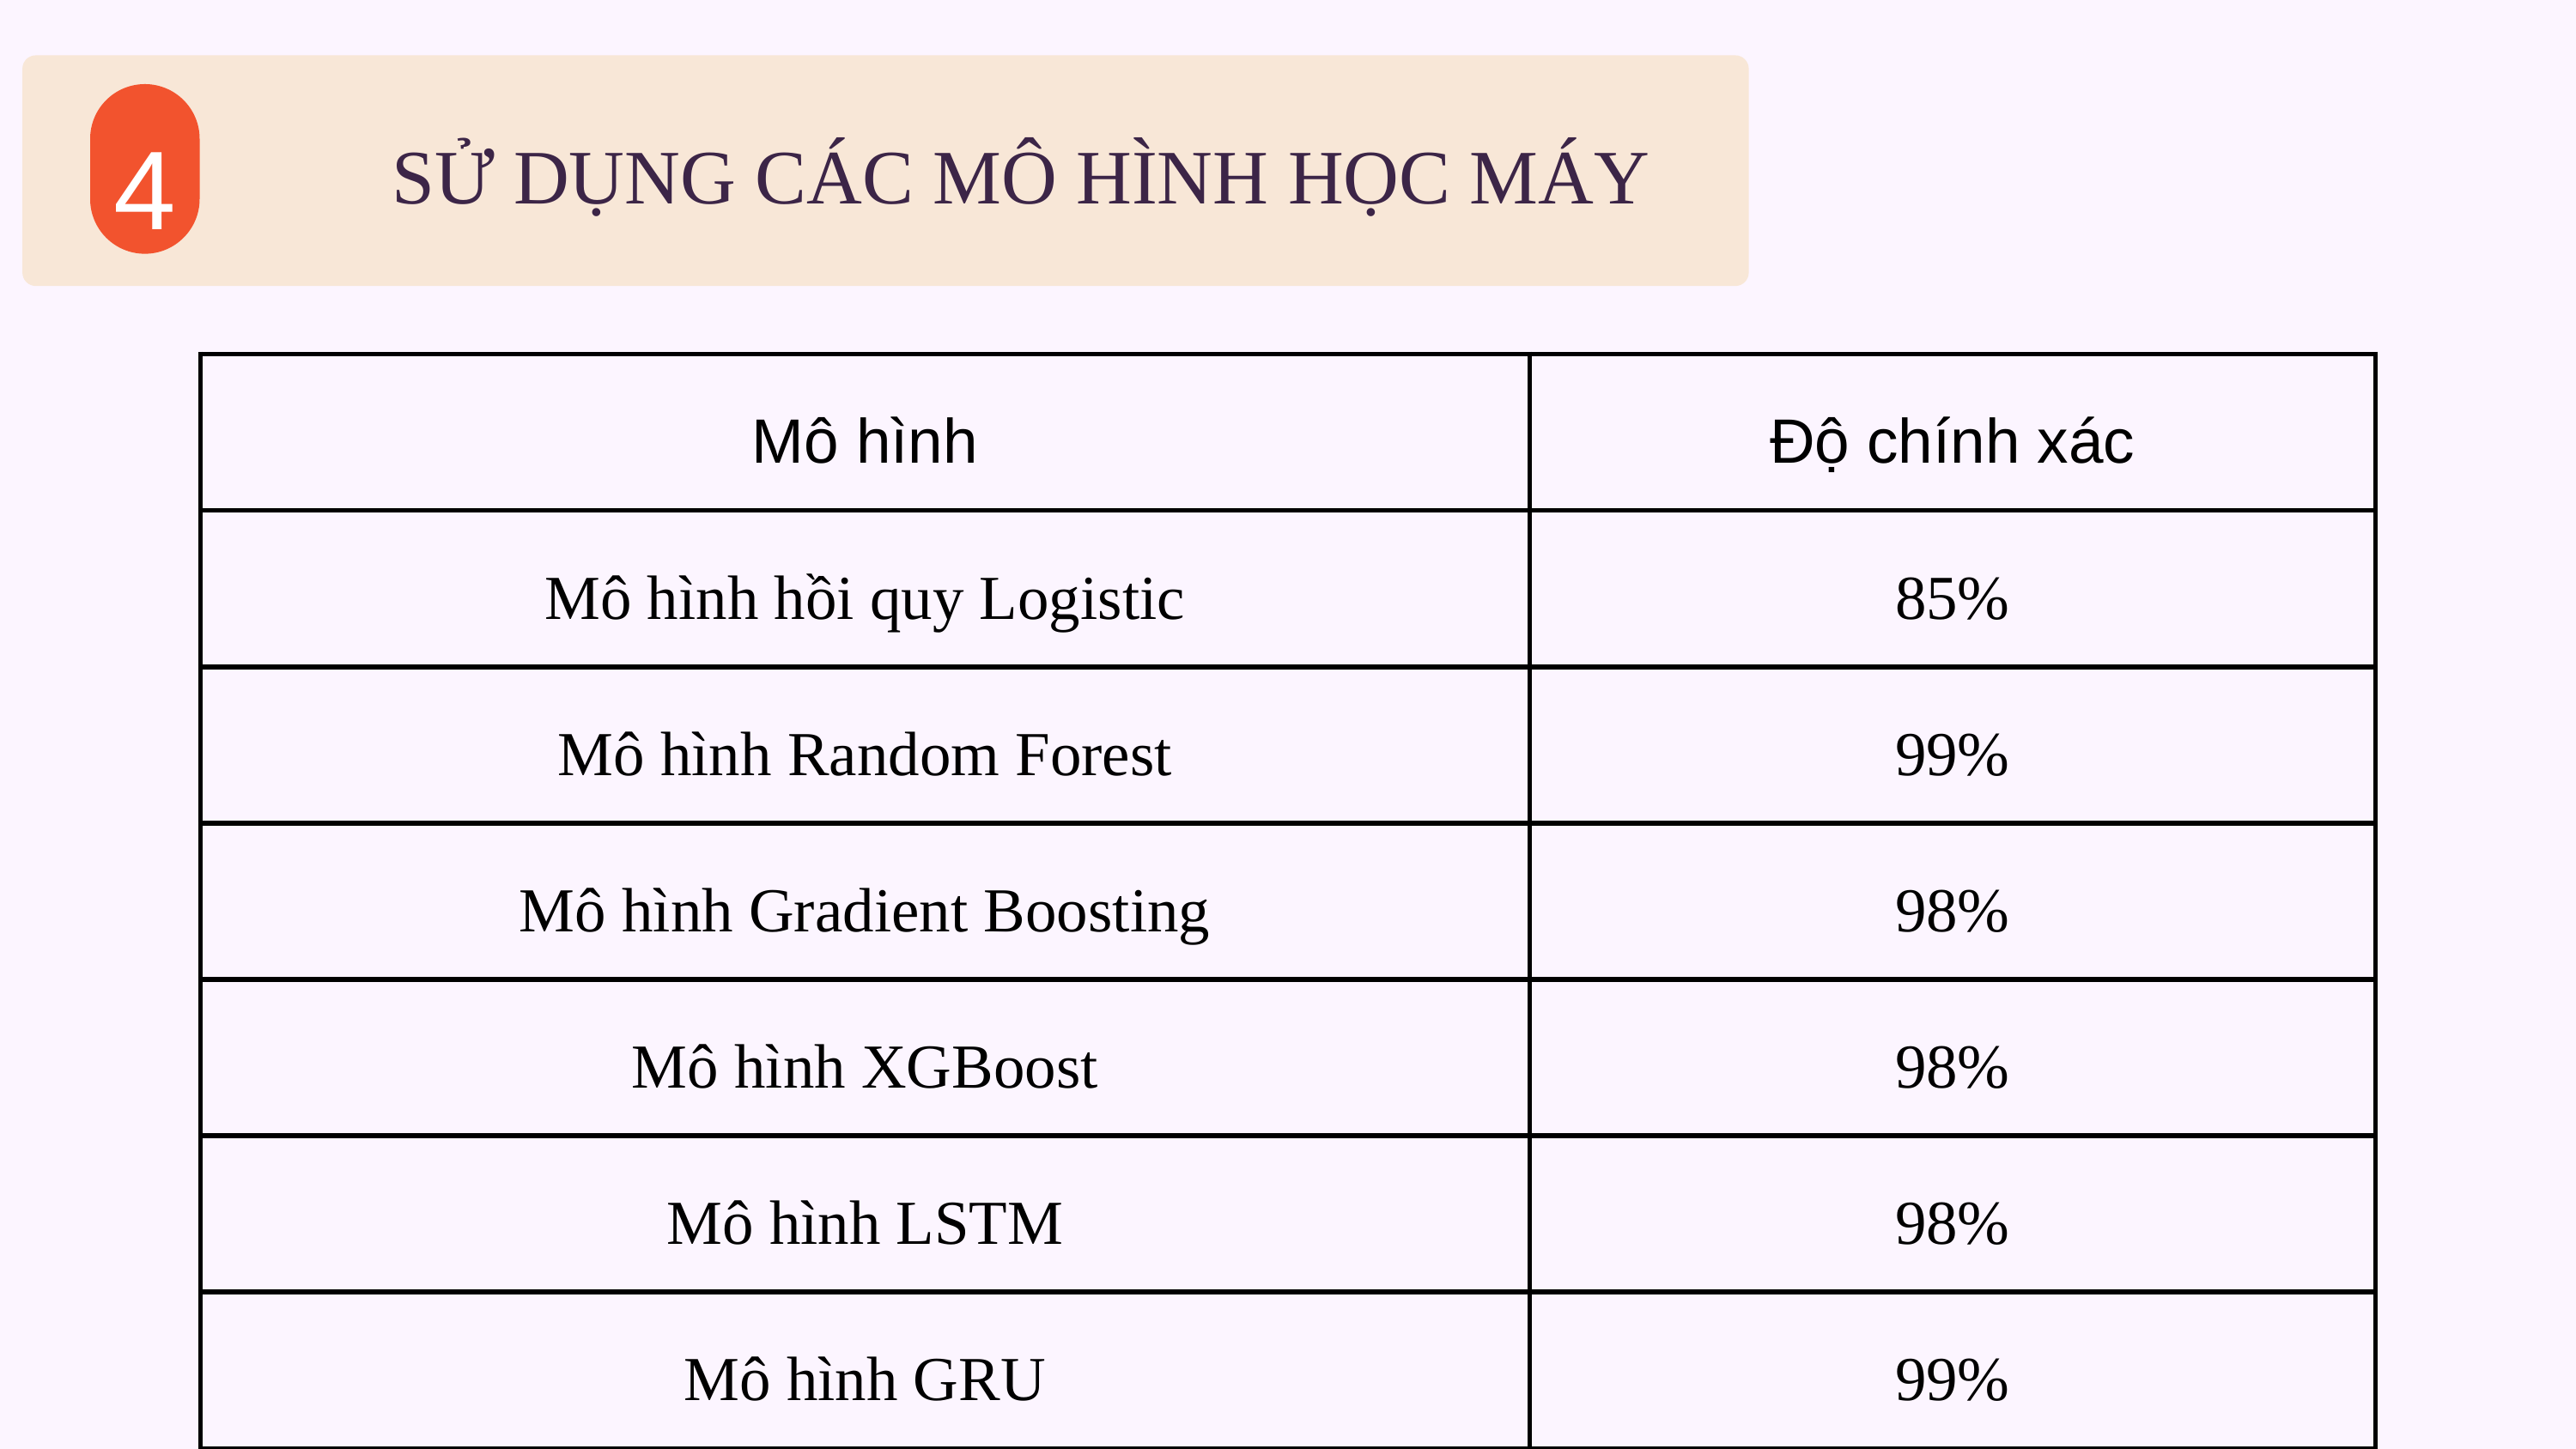

4
SỬ DỤNG CÁC MÔ HÌNH HỌC MÁY
| Mô hình | Độ chính xác |
| --- | --- |
| Mô hình hồi quy Logistic | 85% |
| Mô hình Random Forest | 99% |
| Mô hình Gradient Boosting | 98% |
| Mô hình XGBoost | 98% |
| Mô hình LSTM | 98% |
| Mô hình GRU | 99% |